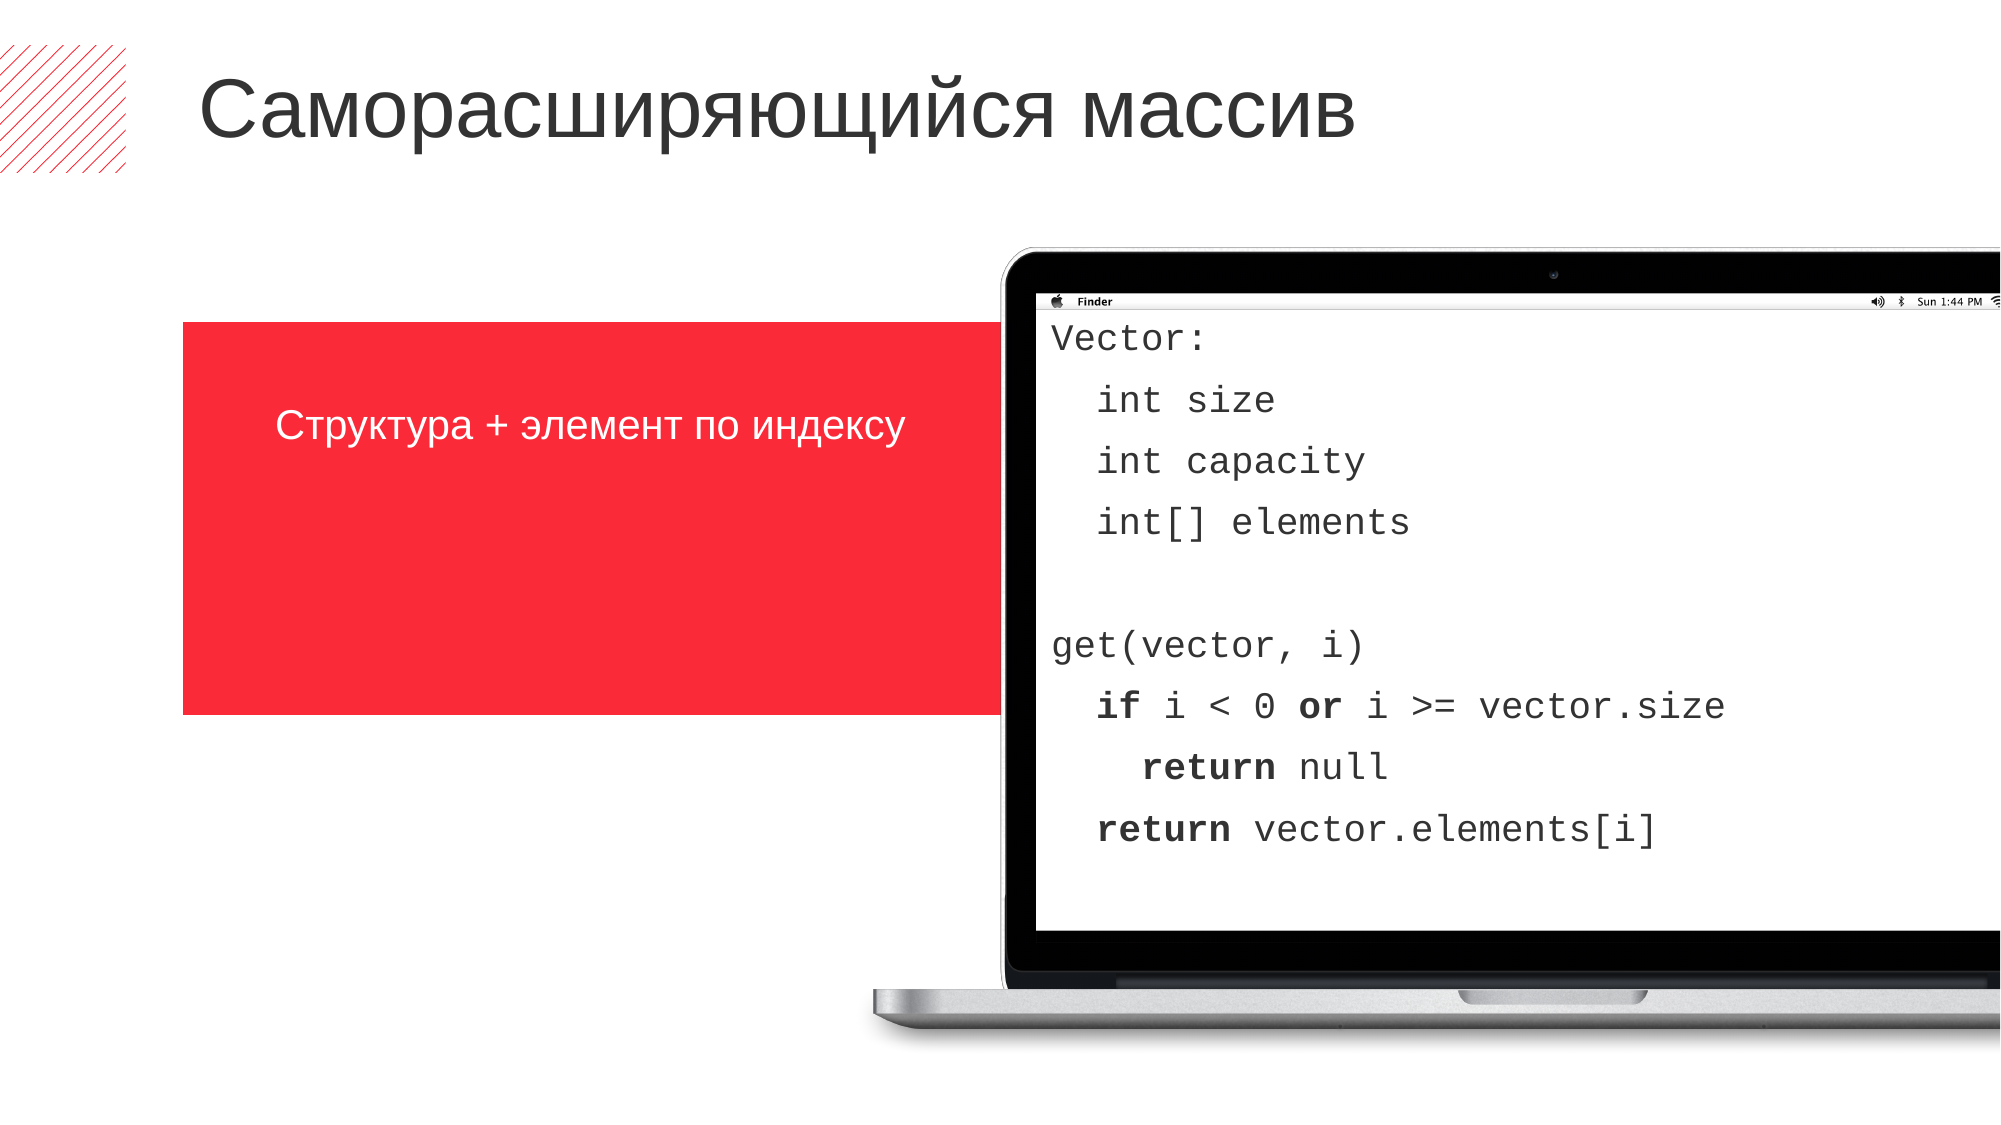

Саморасширяющийся массив
Vector:
  int size
  int capacity
  int[] elements

get(vector, i)
  if i < 0 or i >= vector.size
    return null
  return vector.elements[i]
Структура + элемент по индексу